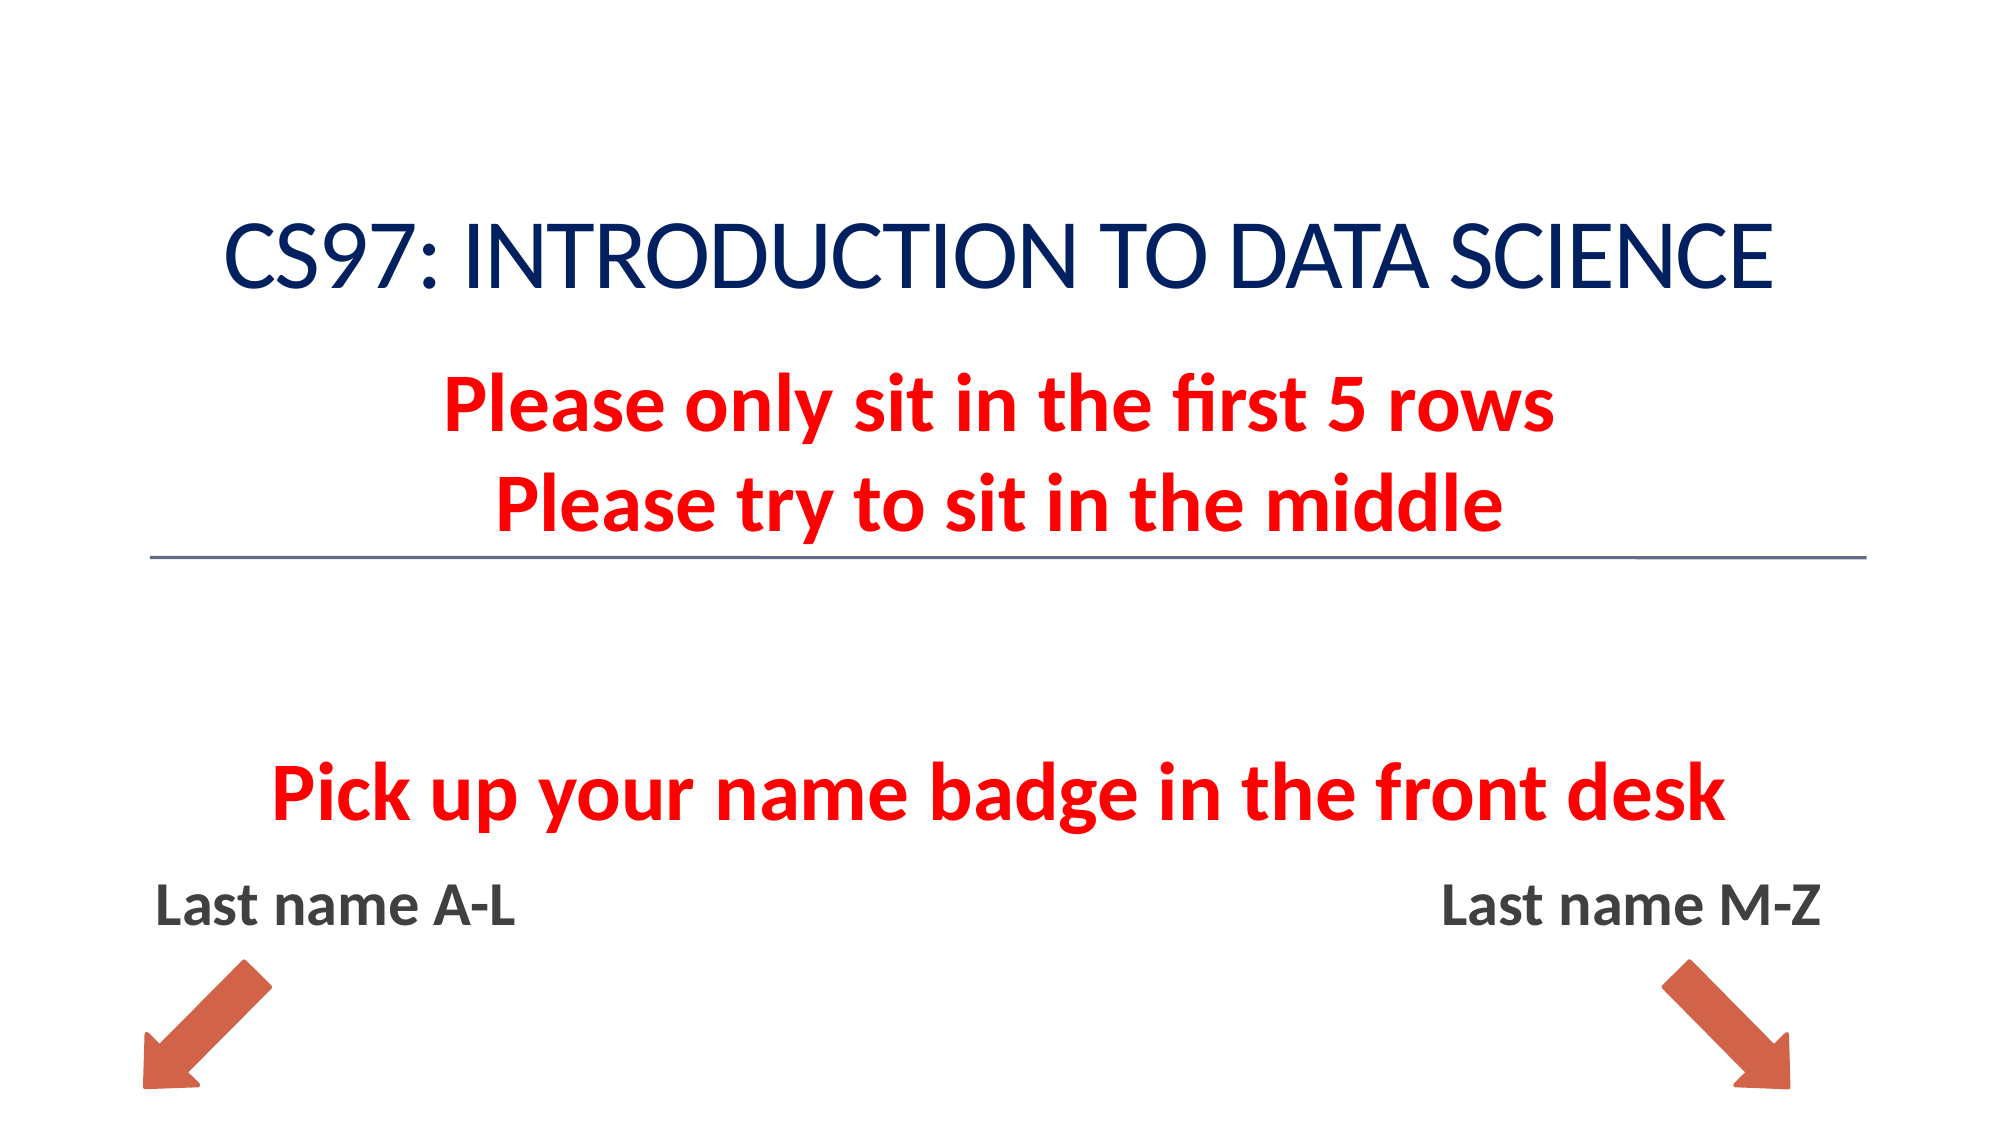

# CS97: Introduction to Data Science
Please only sit in the first 5 rows
Please try to sit in the middle
Pick up your name badge in the front desk
Last name A-L
Last name M-Z